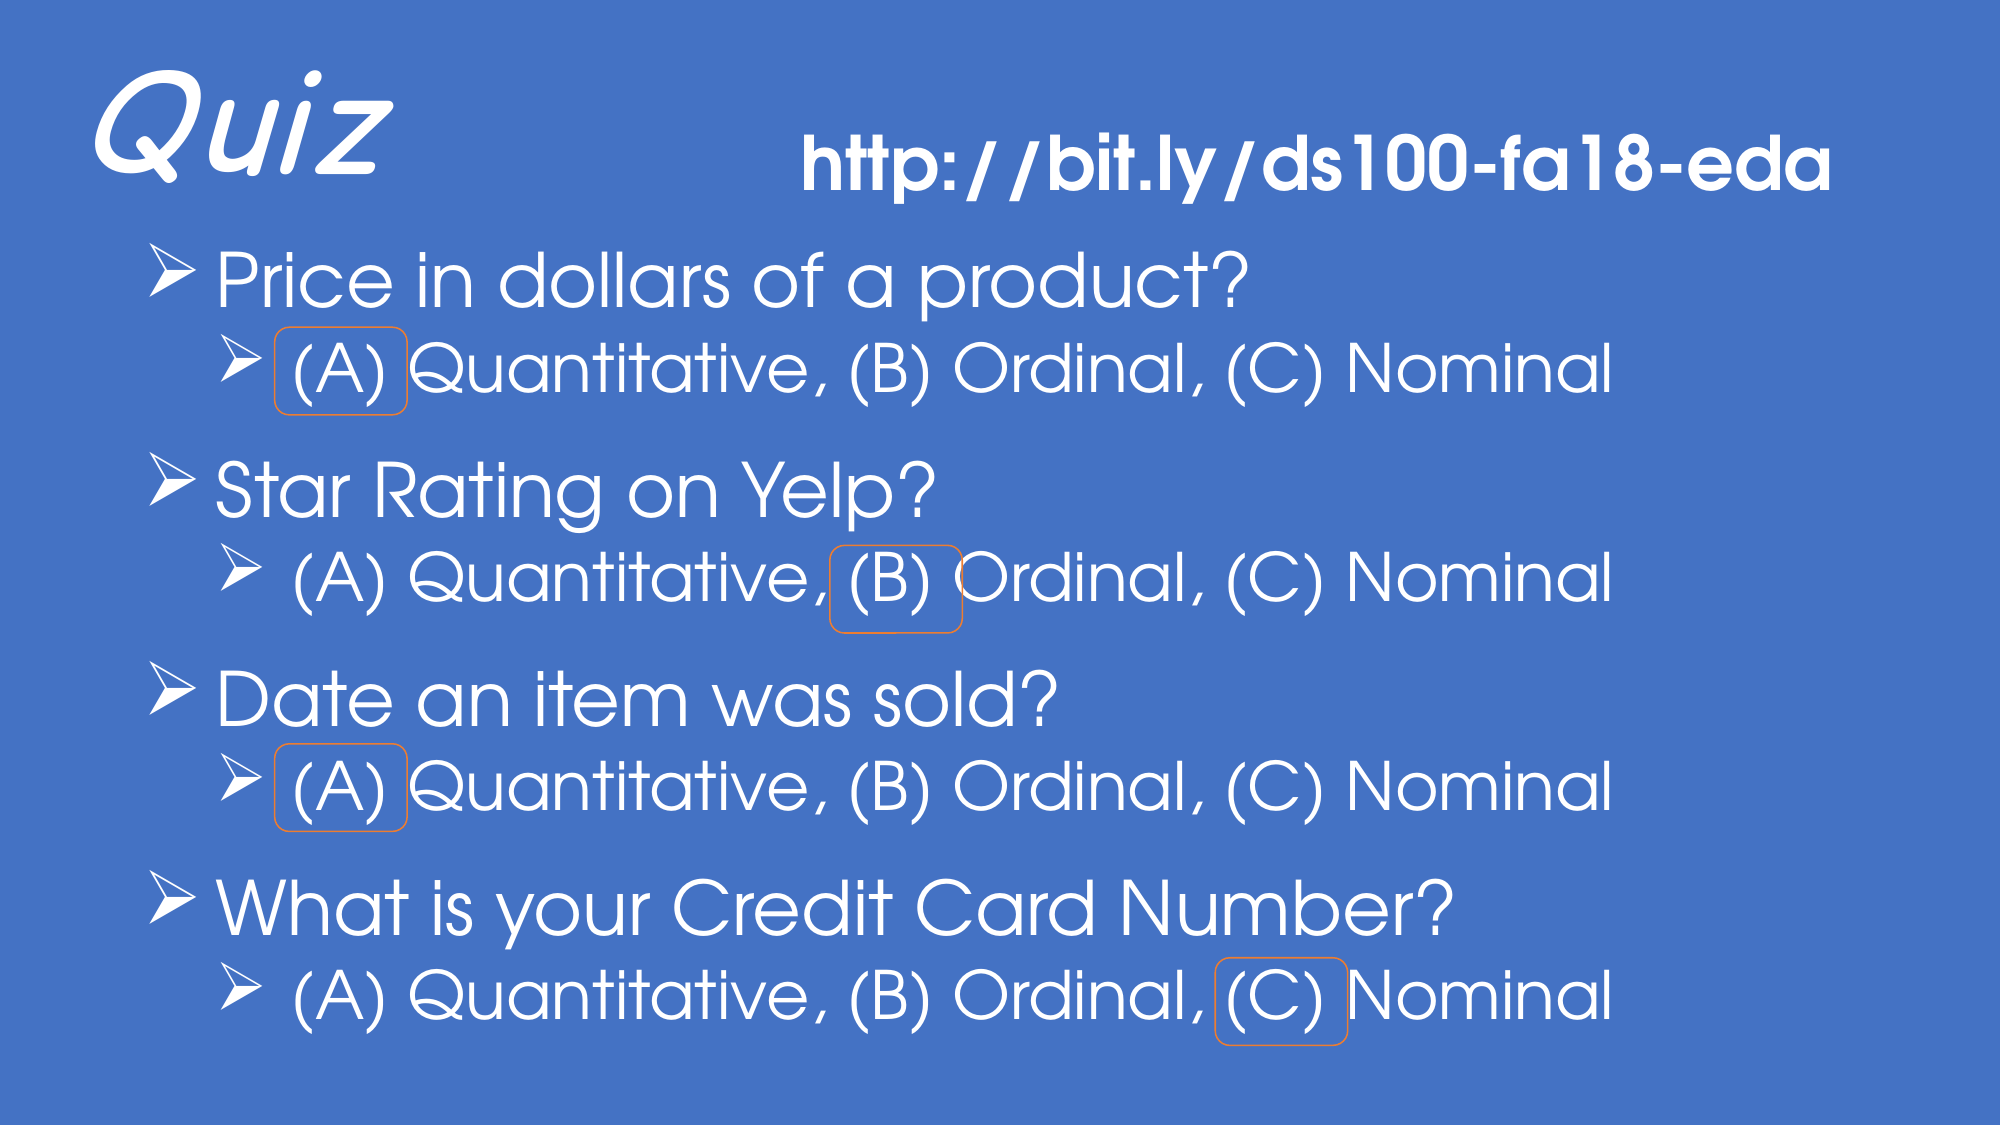

# Quiz
http://bit.ly/ds100-fa18-eda
Price in dollars of a product?
(A) Quantitative, (B) Ordinal, (C) Nominal
Star Rating on Yelp?
(A) Quantitative, (B) Ordinal, (C) Nominal
Date an item was sold?
(A) Quantitative, (B) Ordinal, (C) Nominal
What is your Credit Card Number?
(A) Quantitative, (B) Ordinal, (C) Nominal